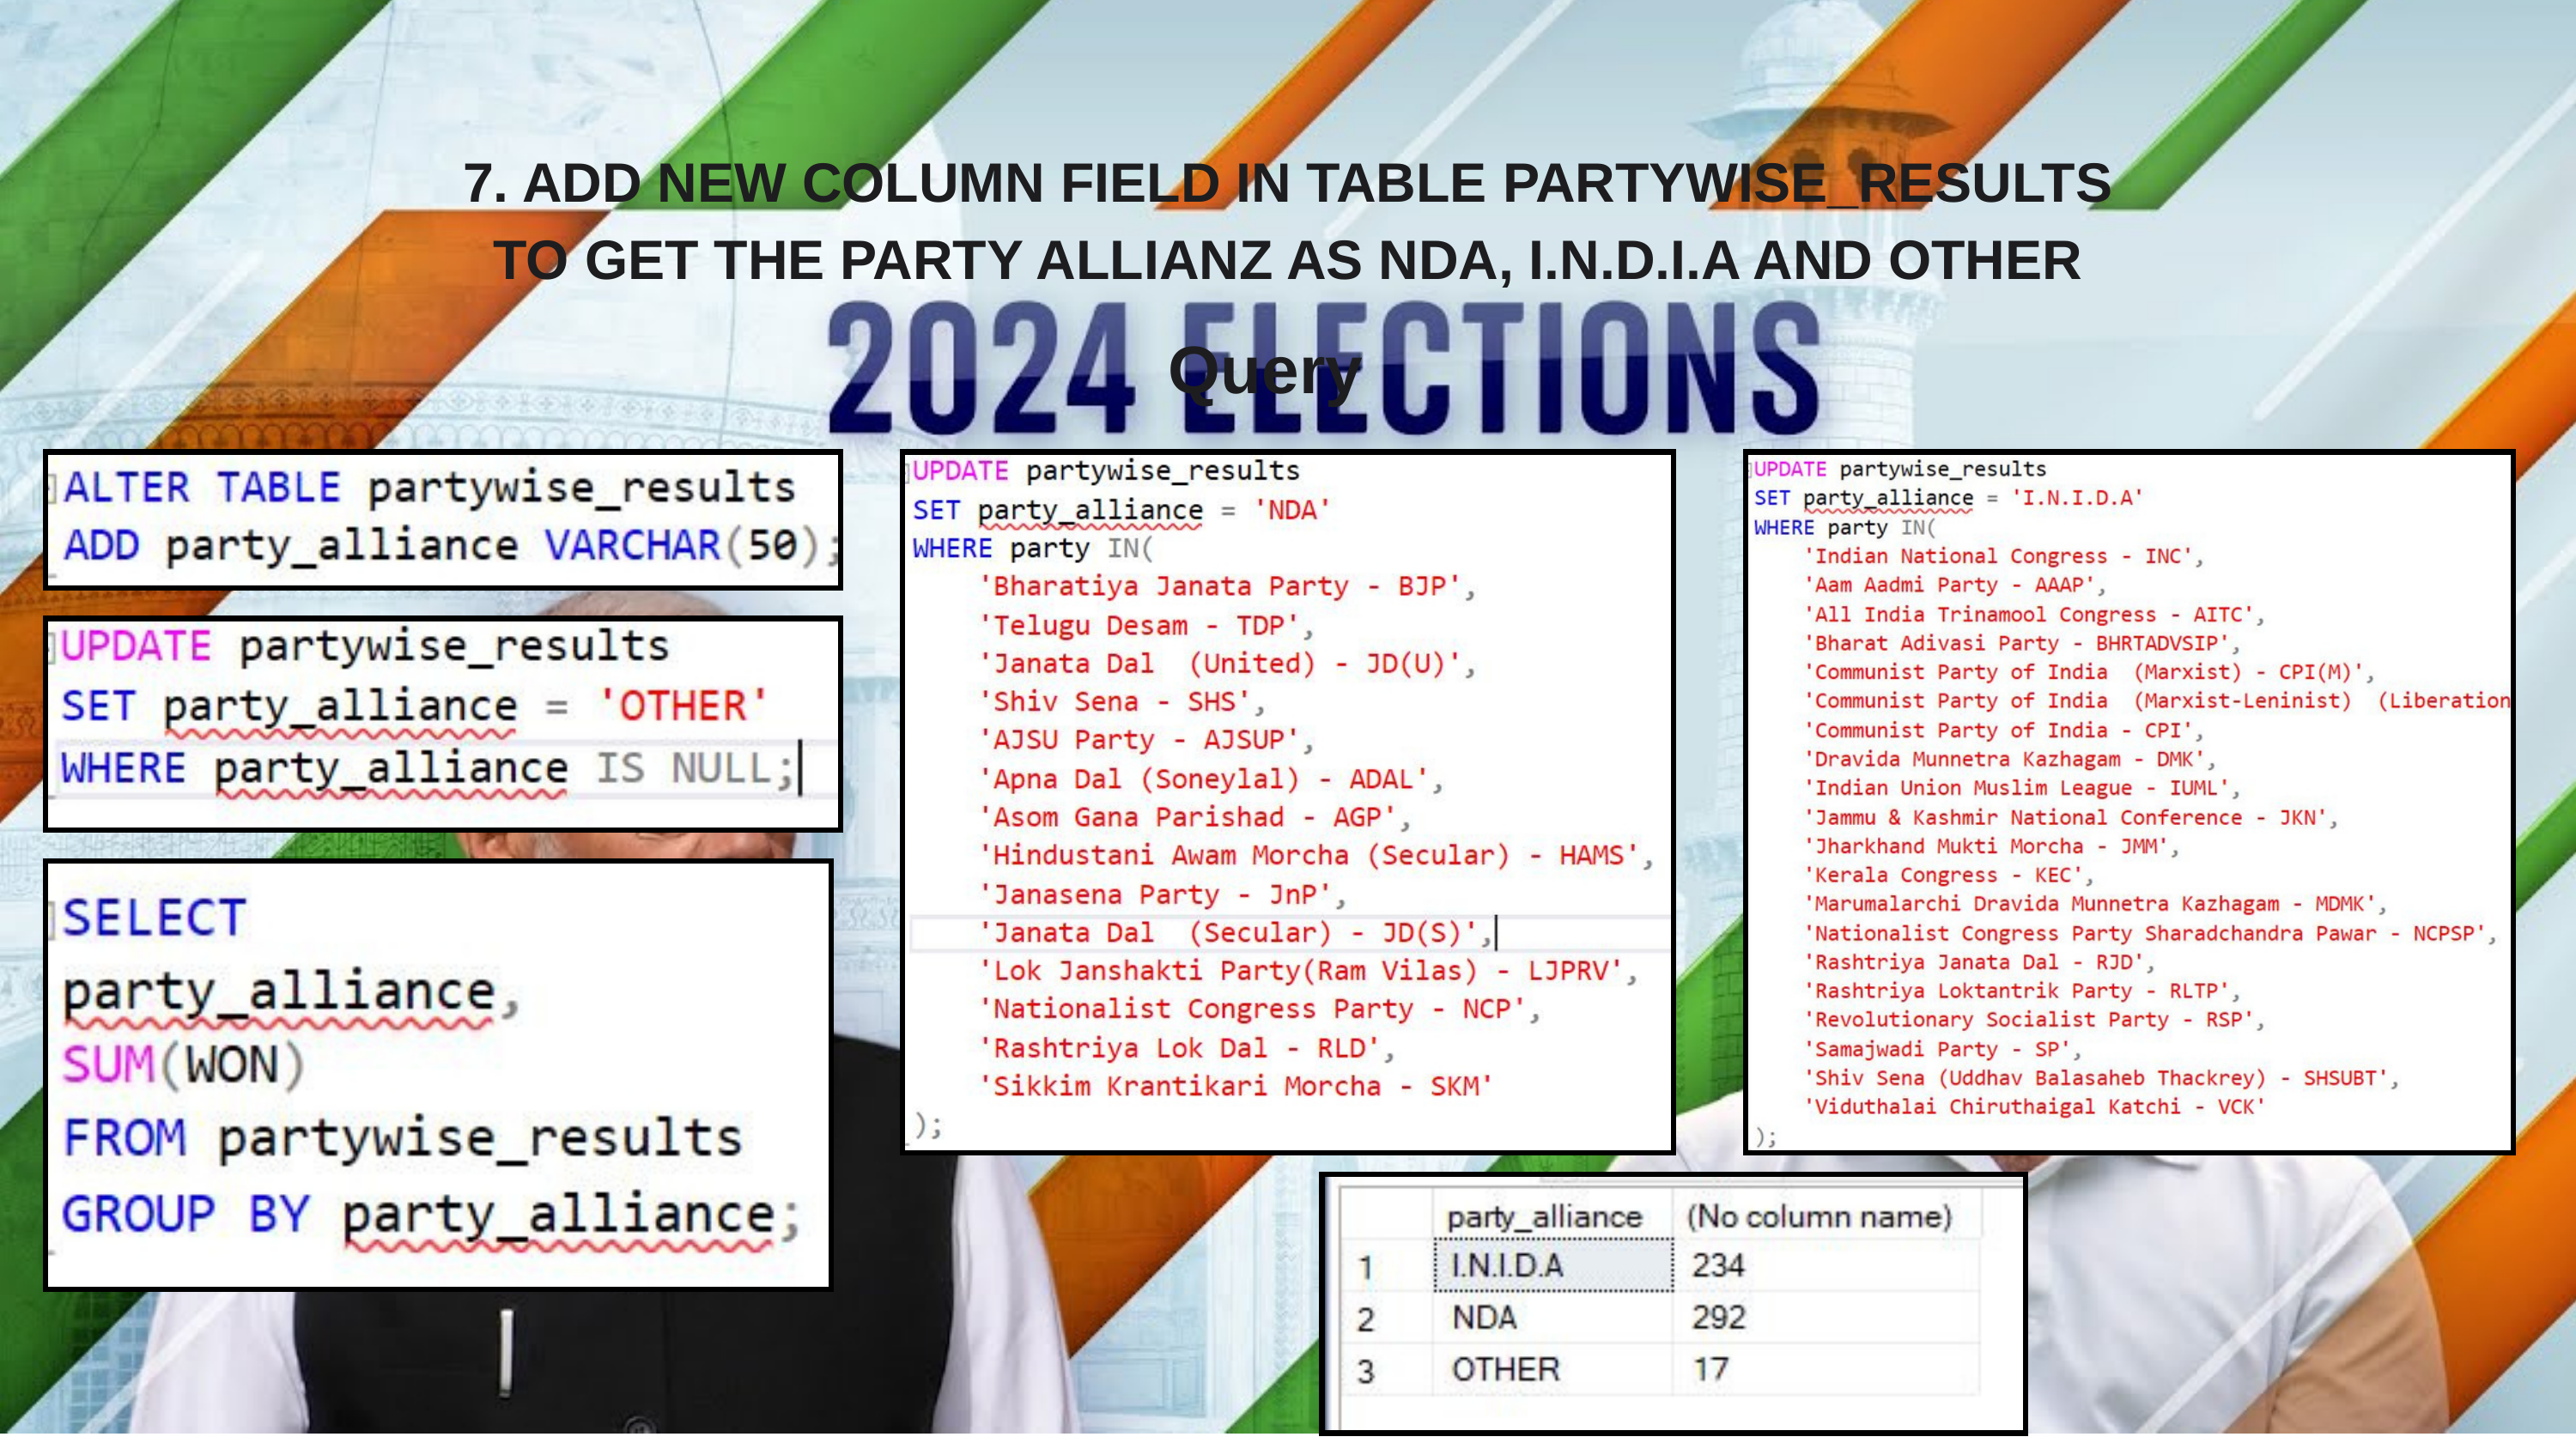

7. ADD NEW COLUMN FIELD IN TABLE PARTYWISE_RESULTS TO GET THE PARTY ALLIANZ AS NDA, I.N.D.I.A AND OTHER
Query